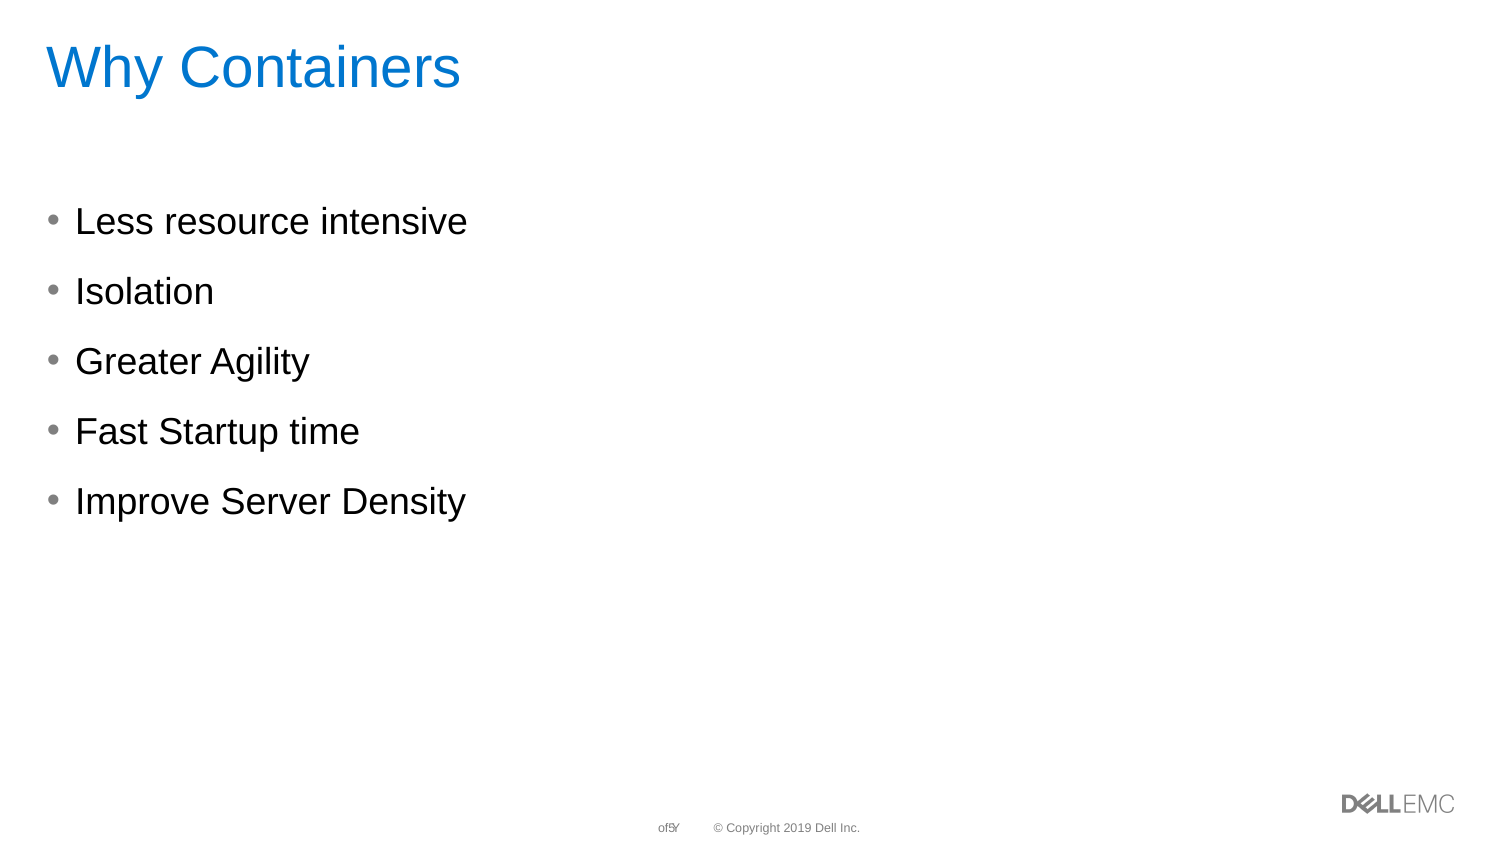

# Why Containers
Less resource intensive
Isolation
Greater Agility
Fast Startup time
Improve Server Density